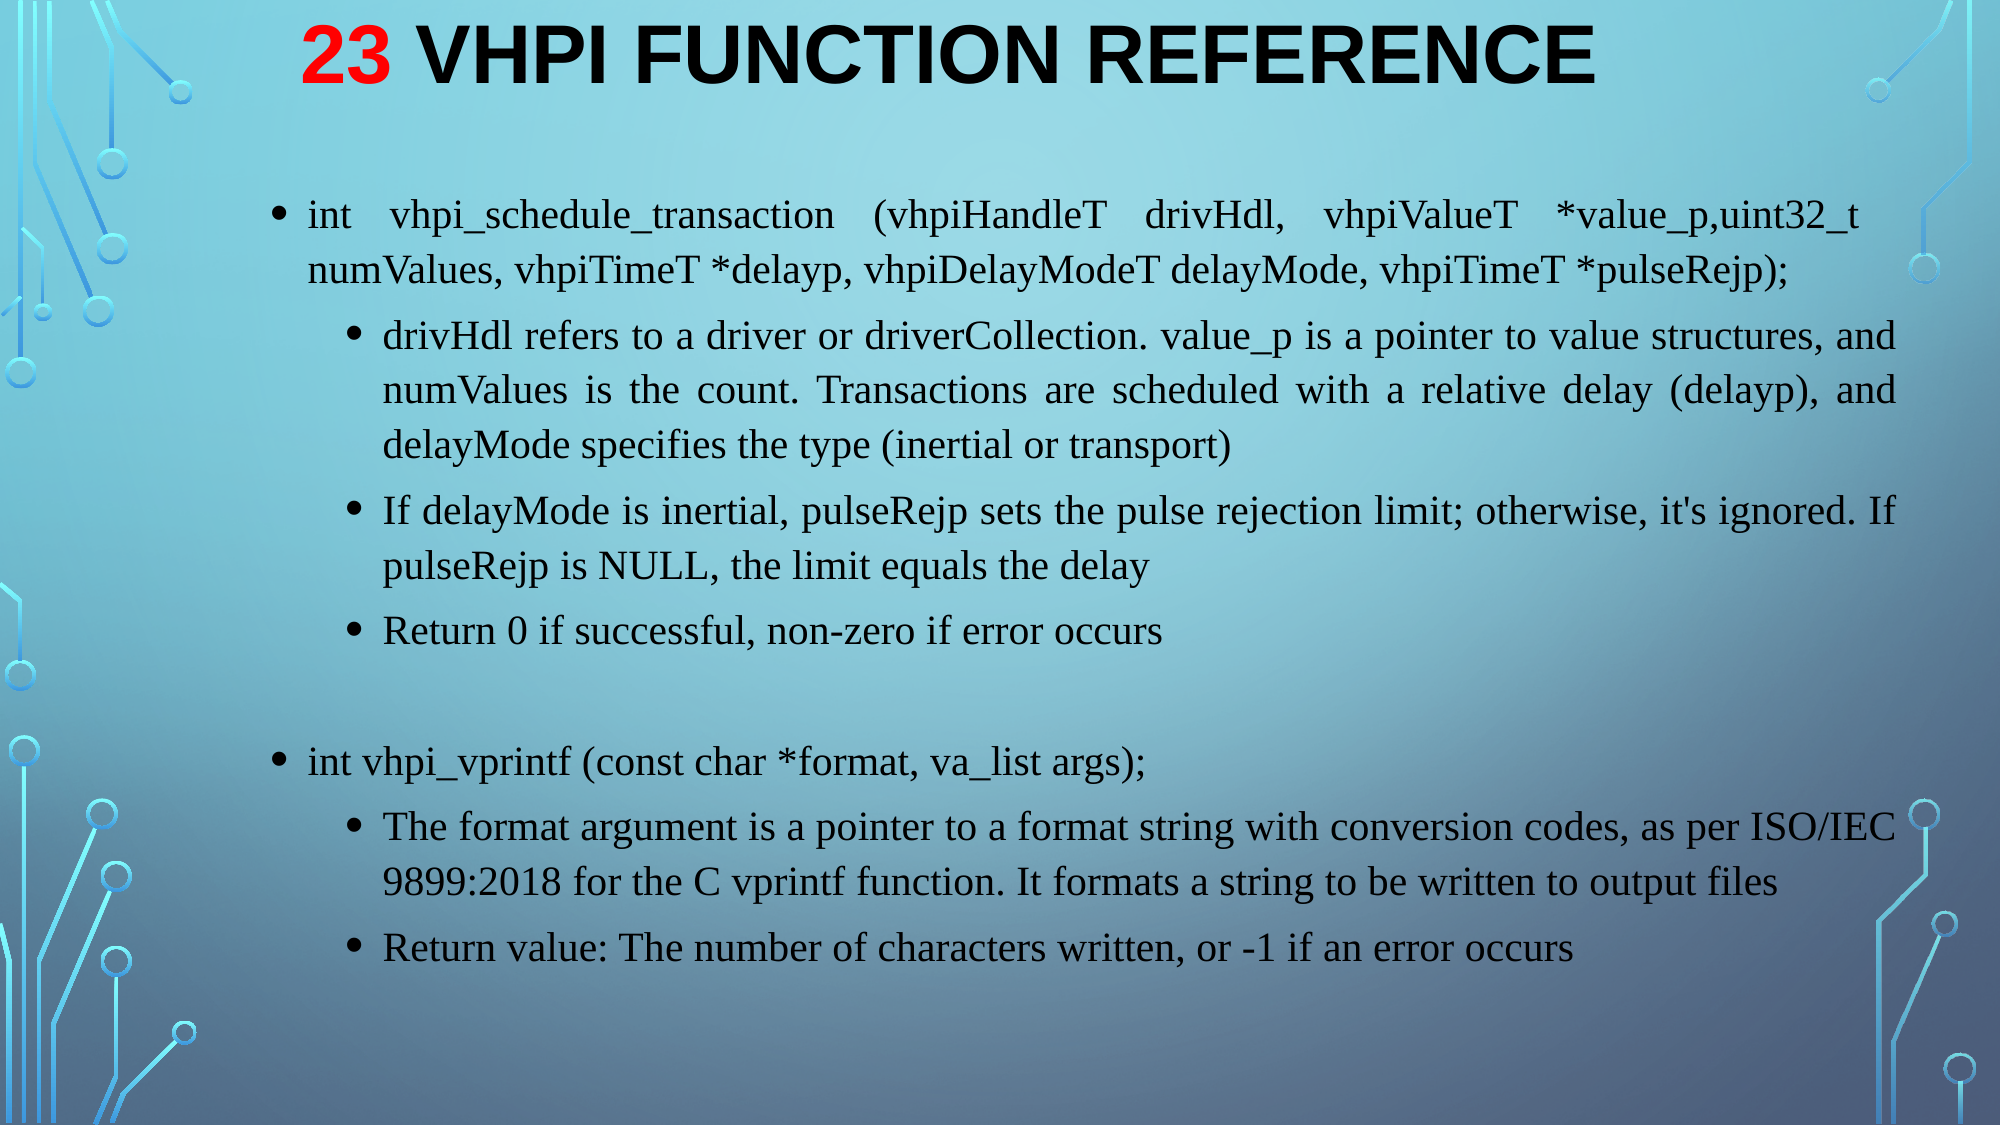

23 VHPI FUNCTION REFERENCE

int vhpi_schedule_transaction (vhpiHandleT drivHdl, vhpiValueT *value_p,uint32_t  numValues, vhpiTimeT *delayp, vhpiDelayModeT delayMode, vhpiTimeT *pulseRejp);
drivHdl refers to a driver or driverCollection. value_p is a pointer to value structures, and numValues is the count. Transactions are scheduled with a relative delay (delayp), and delayMode specifies the type (inertial or transport)
If delayMode is inertial, pulseRejp sets the pulse rejection limit; otherwise, it's ignored. If pulseRejp is NULL, the limit equals the delay
Return 0 if successful, non-zero if error occurs

int vhpi_vprintf (const char *format, va_list args);
The format argument is a pointer to a format string with conversion codes, as per ISO/IEC 9899:2018 for the C vprintf function. It formats a string to be written to output files
Return value: The number of characters written, or -1 if an error occurs